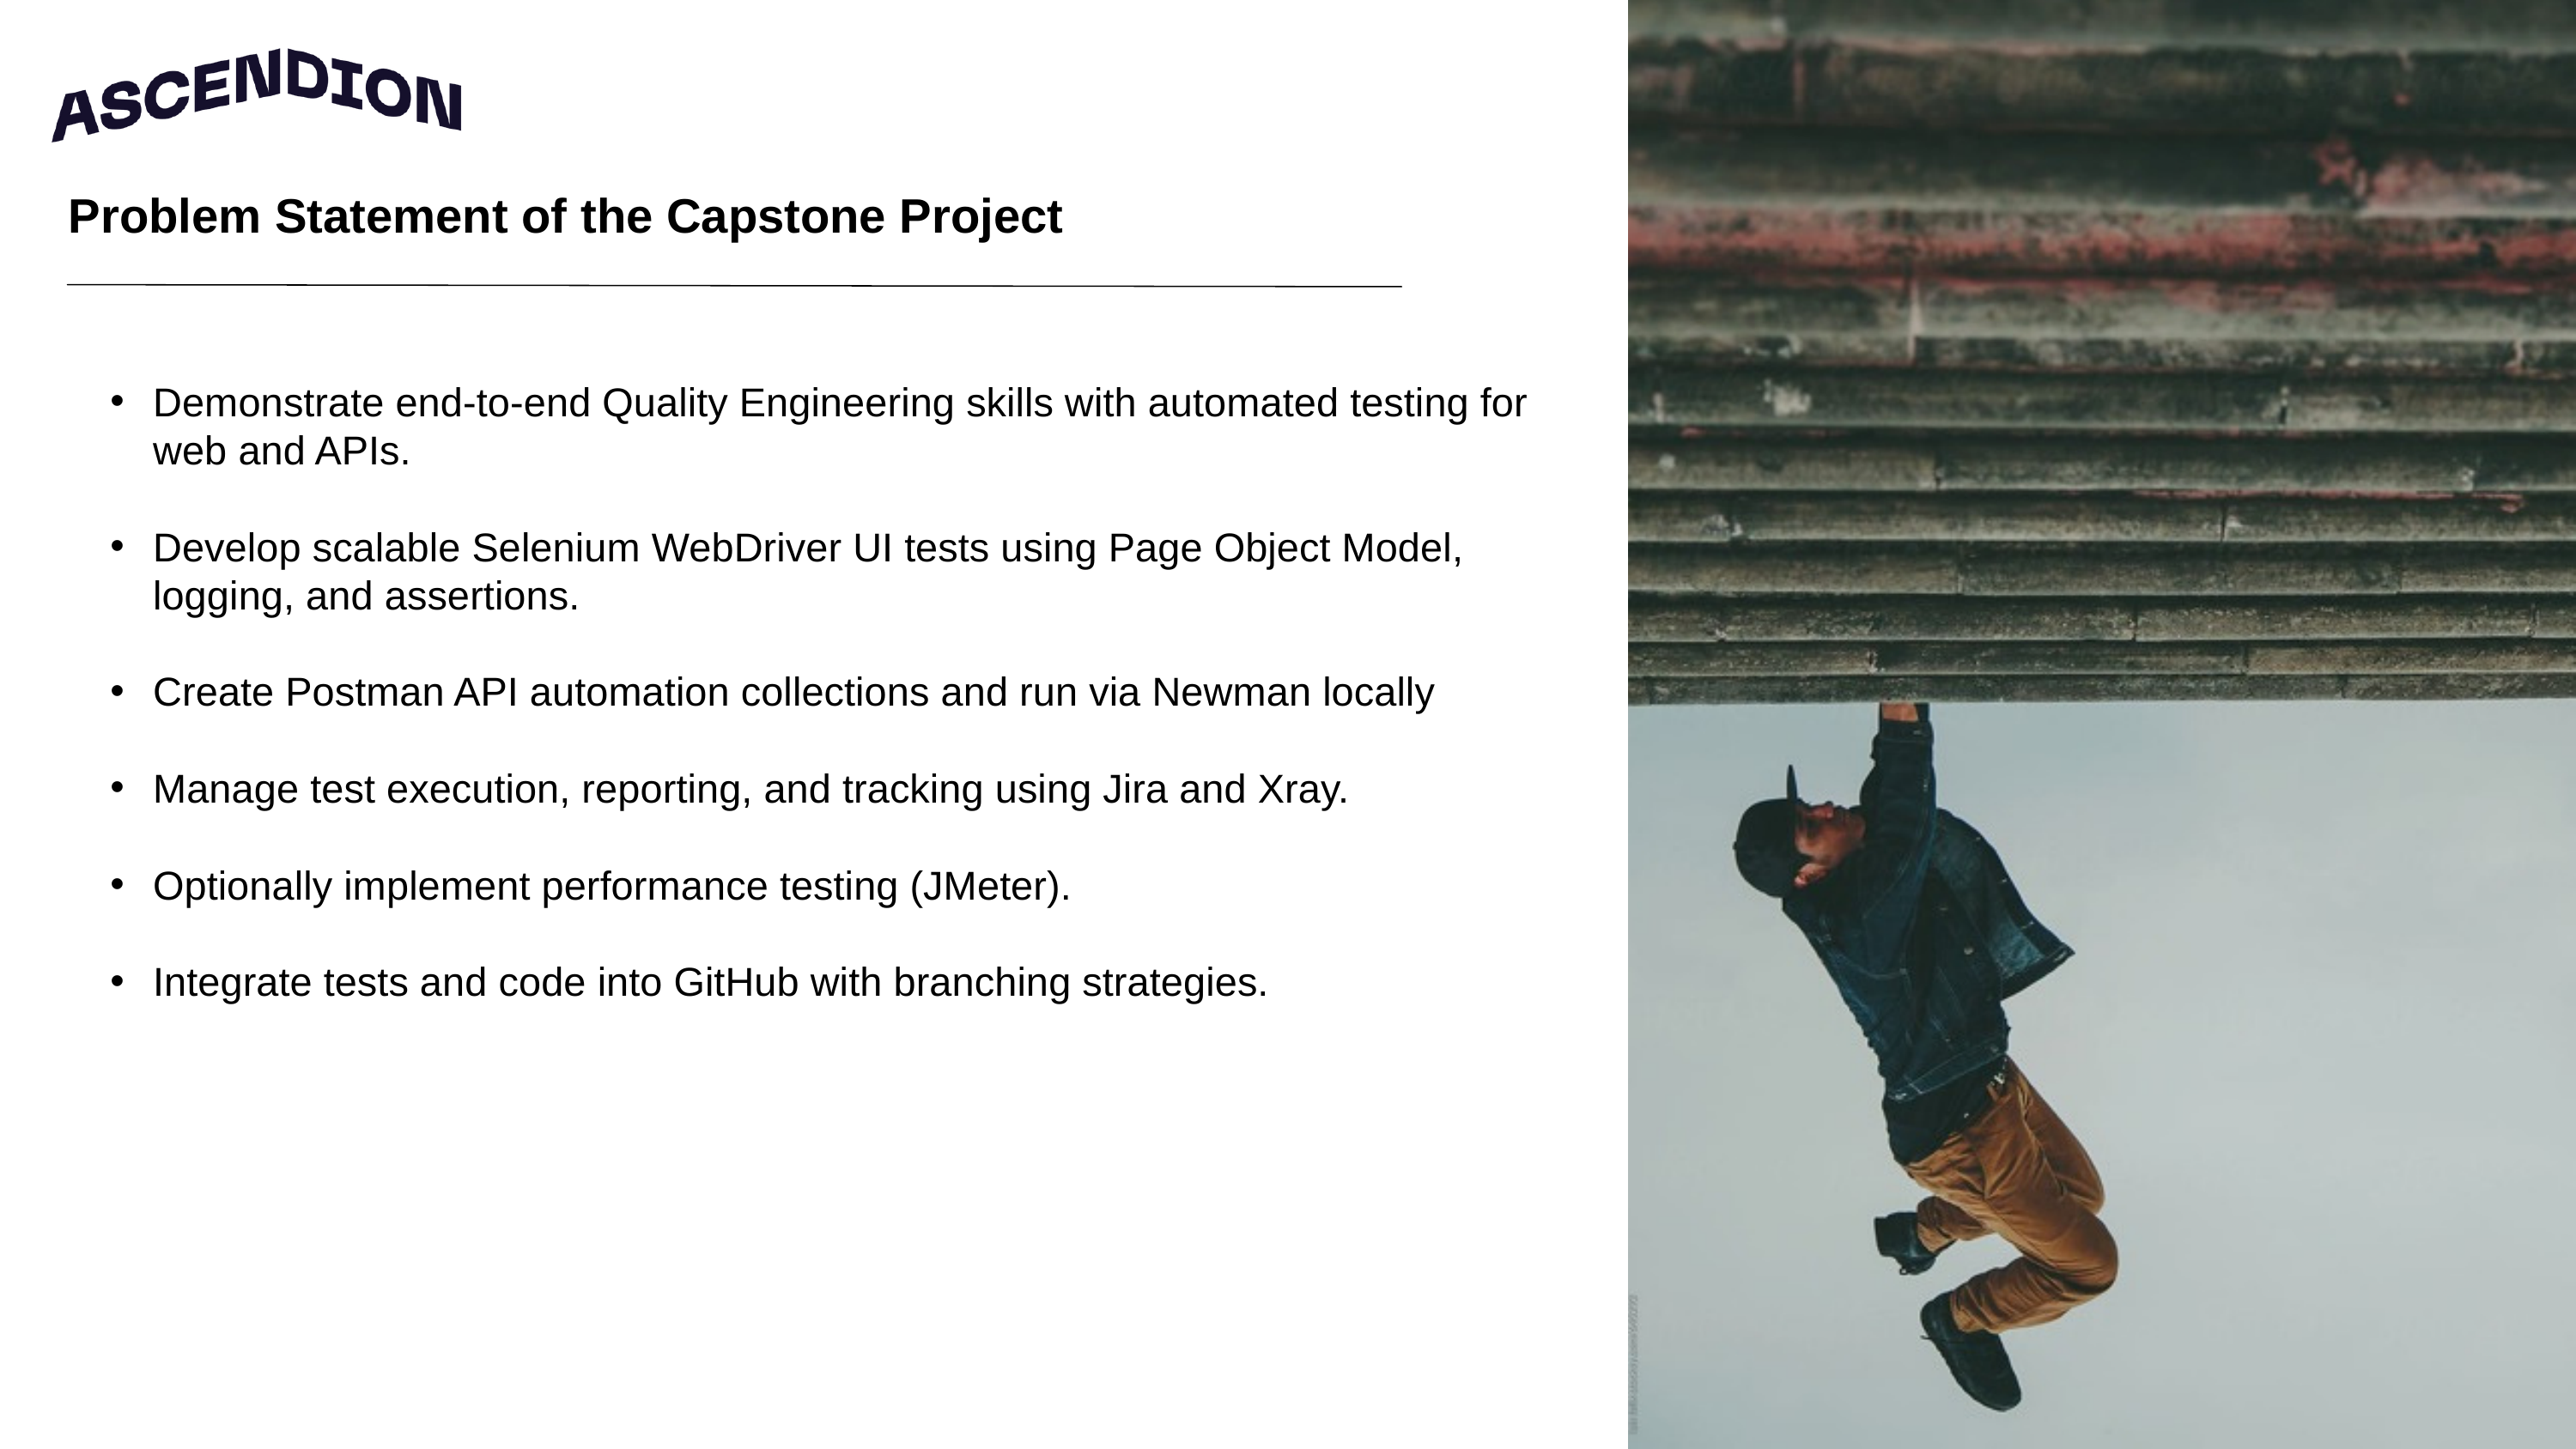

Problem Statement of the Capstone Project

Demonstrate end-to-end Quality Engineering skills with automated testing for web and APIs.

Develop scalable Selenium WebDriver UI tests using Page Object Model, logging, and assertions.

Create Postman API automation collections and run via Newman locally

Manage test execution, reporting, and tracking using Jira and Xray.

Optionally implement performance testing (JMeter).

Integrate tests and code into GitHub with branching strategies.